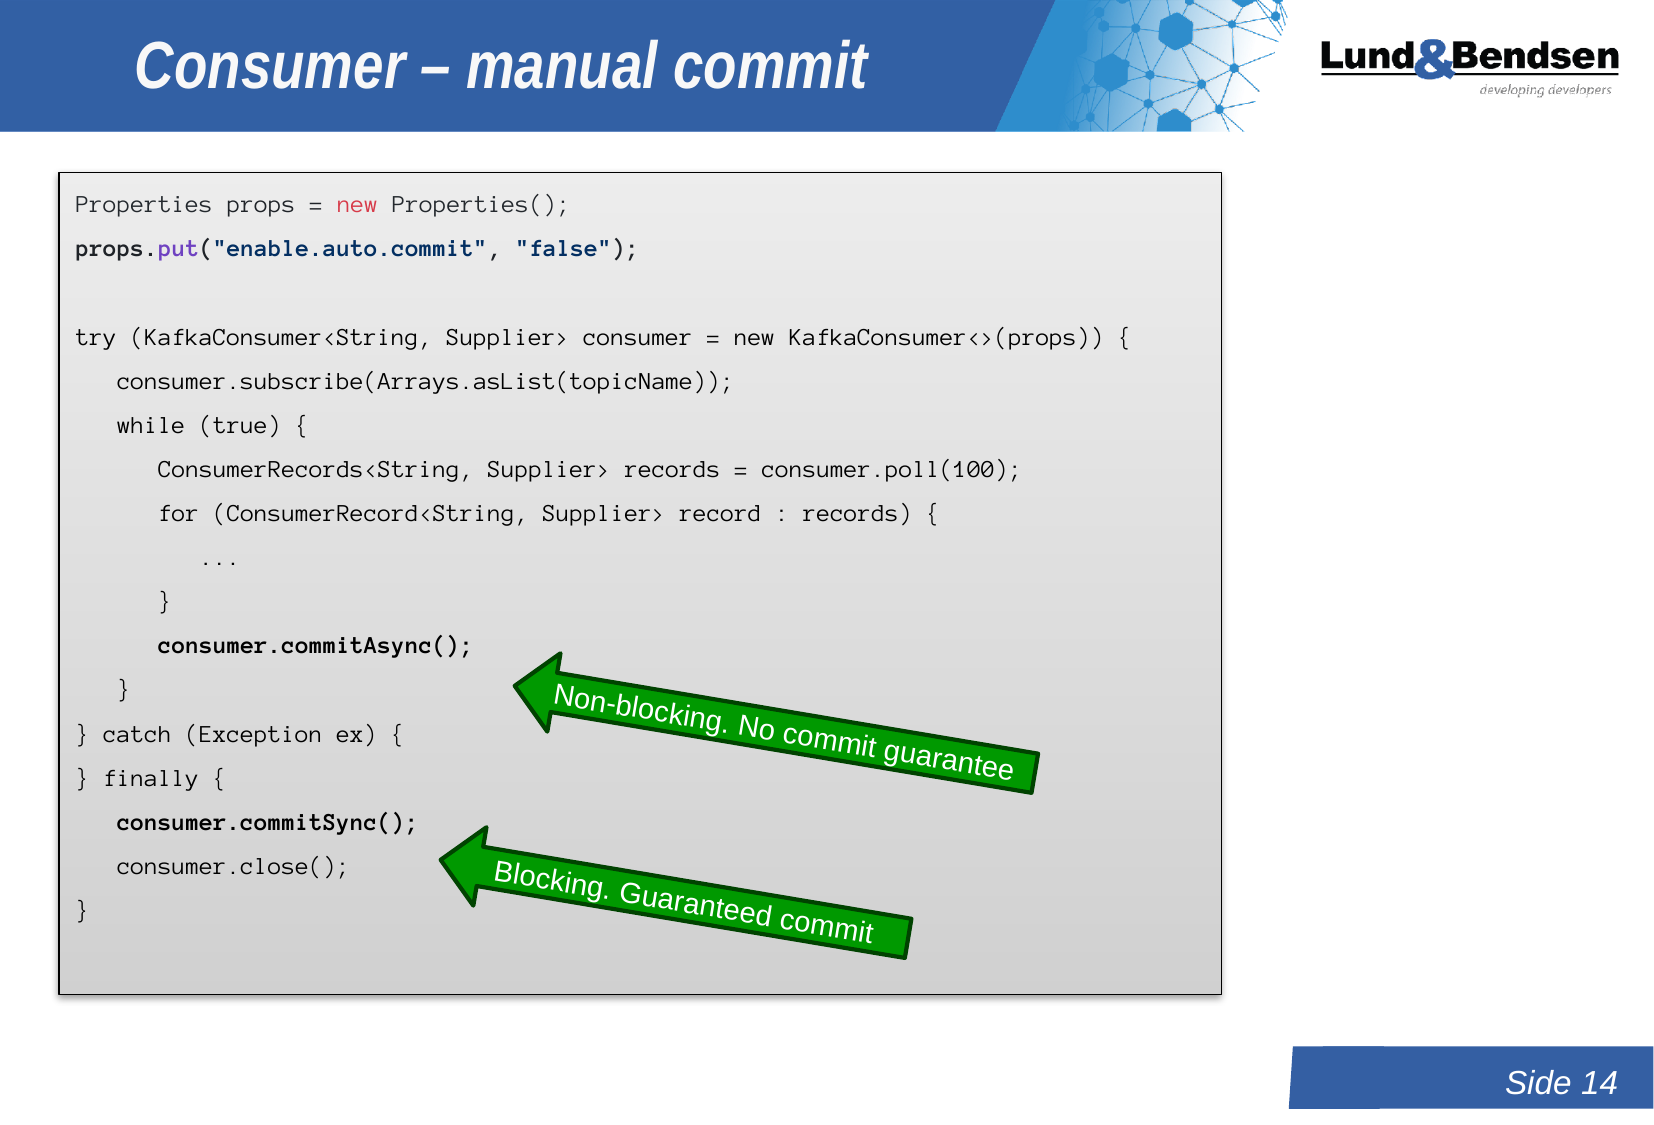

# Consumer – manual commit
Properties props = new Properties();
props.put("enable.auto.commit", "false");

try (KafkaConsumer<String, Supplier> consumer = new KafkaConsumer<>(props)) {
   consumer.subscribe(Arrays.asList(topicName));
   while (true) {
      ConsumerRecords<String, Supplier> records = consumer.poll(100);
      for (ConsumerRecord<String, Supplier> record : records) {
         ...
      }
      consumer.commitAsync();
   }
} catch (Exception ex) {
} finally {
   consumer.commitSync();
   consumer.close();
}
Non-blocking. No commit guarantee
Blocking. Guaranteed commit